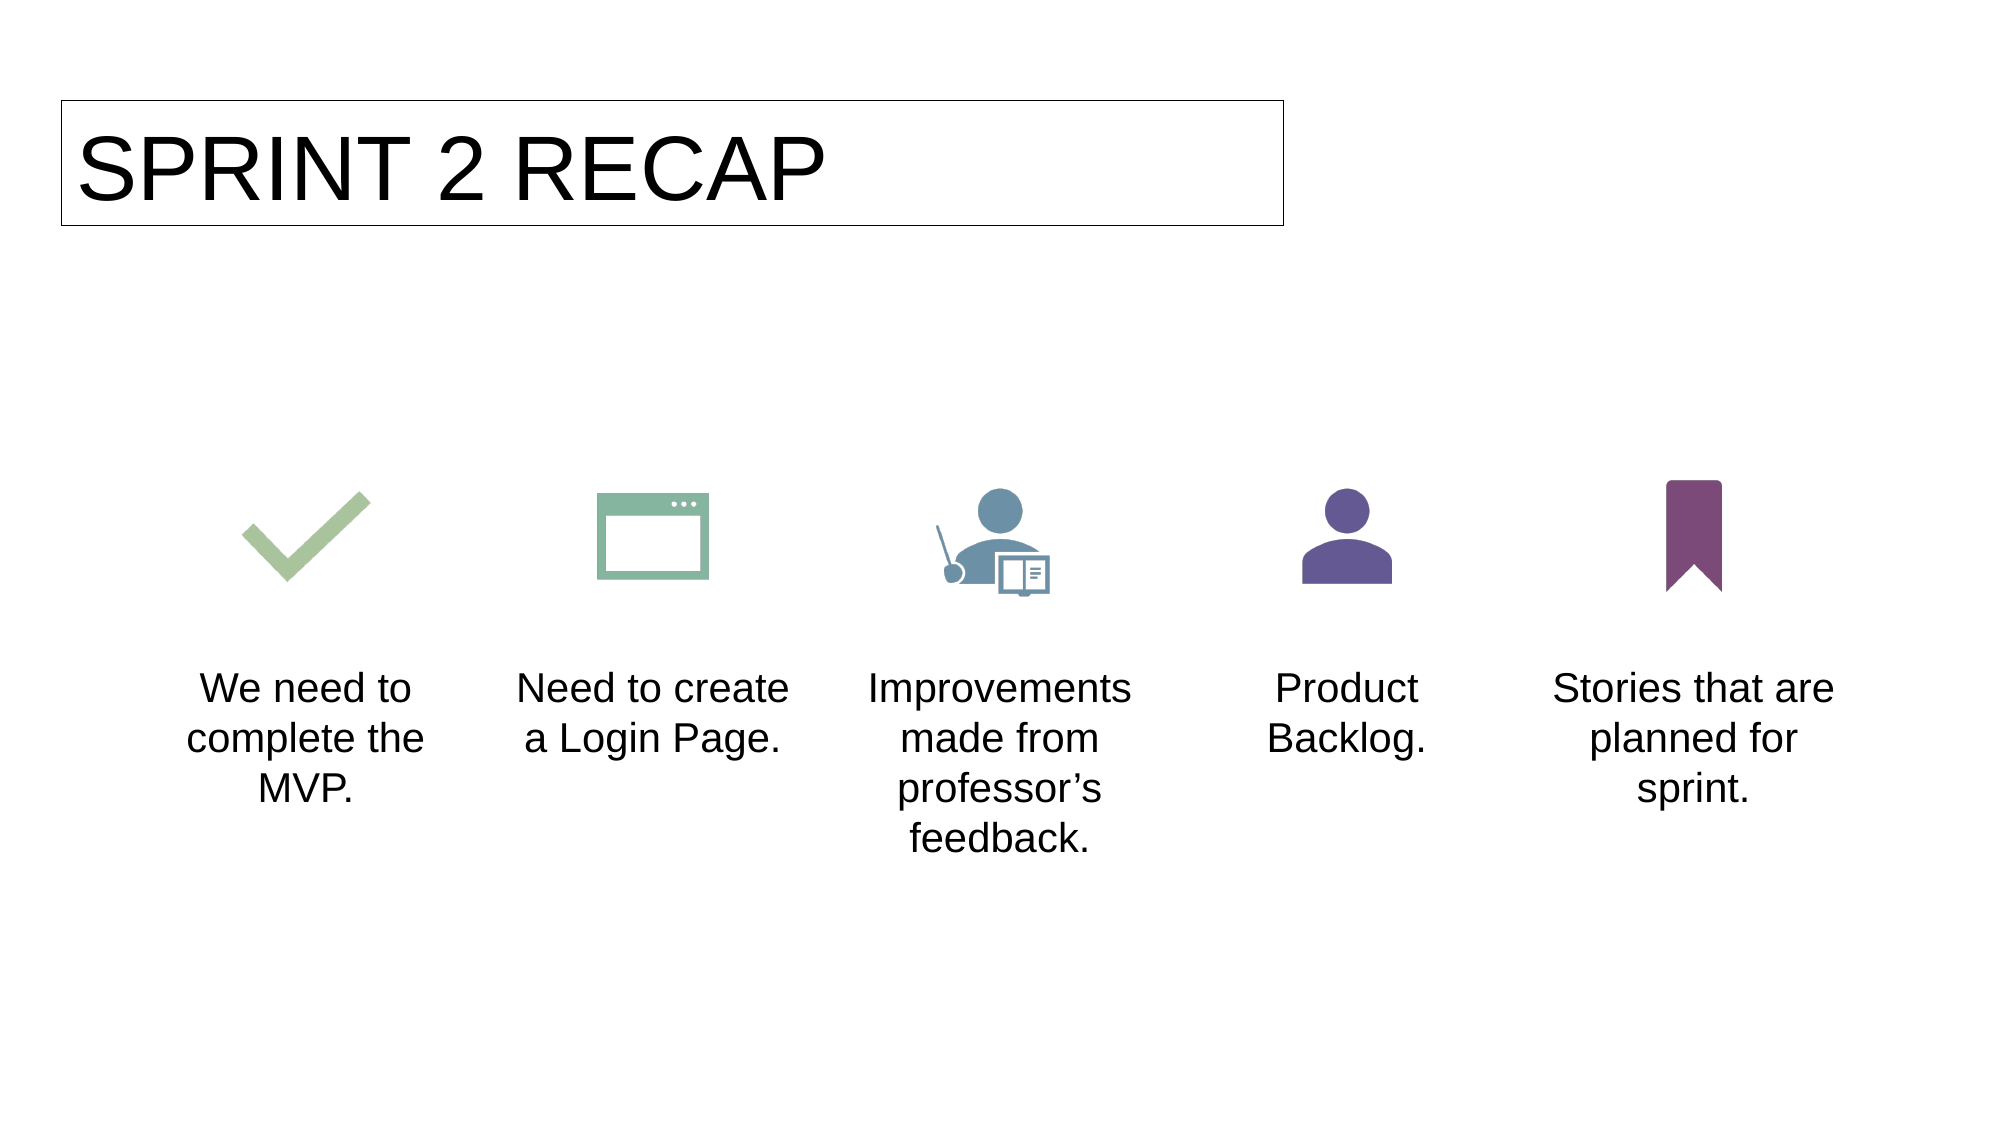

SPRINT 2 RECAP
We need to complete the MVP.
Need to create a Login Page.
Improvements made from professor’s feedback.
Product Backlog.
Stories that are planned for sprint.